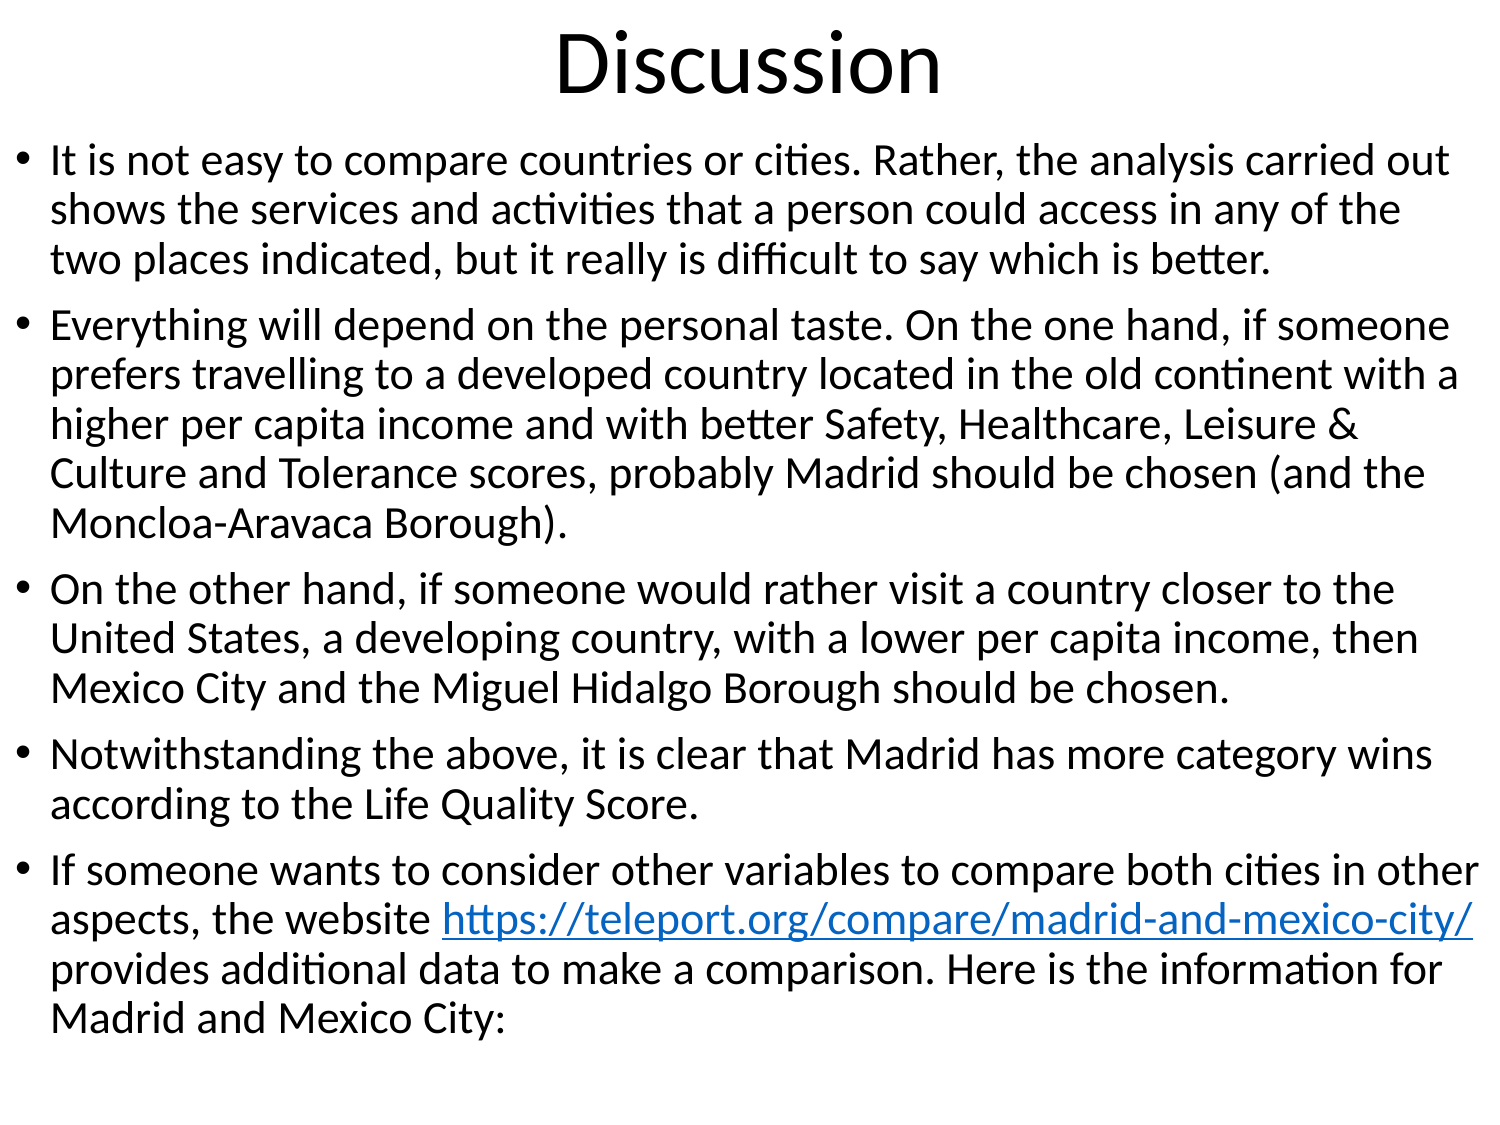

# Discussion
It is not easy to compare countries or cities. Rather, the analysis carried out shows the services and activities that a person could access in any of the two places indicated, but it really is difficult to say which is better.
Everything will depend on the personal taste. On the one hand, if someone prefers travelling to a developed country located in the old continent with a higher per capita income and with better Safety, Healthcare, Leisure & Culture and Tolerance scores, probably Madrid should be chosen (and the Moncloa-Aravaca Borough).
On the other hand, if someone would rather visit a country closer to the United States, a developing country, with a lower per capita income, then Mexico City and the Miguel Hidalgo Borough should be chosen.
Notwithstanding the above, it is clear that Madrid has more category wins according to the Life Quality Score.
If someone wants to consider other variables to compare both cities in other aspects, the website https://teleport.org/compare/madrid-and-mexico-city/  provides additional data to make a comparison. Here is the information for Madrid and Mexico City: